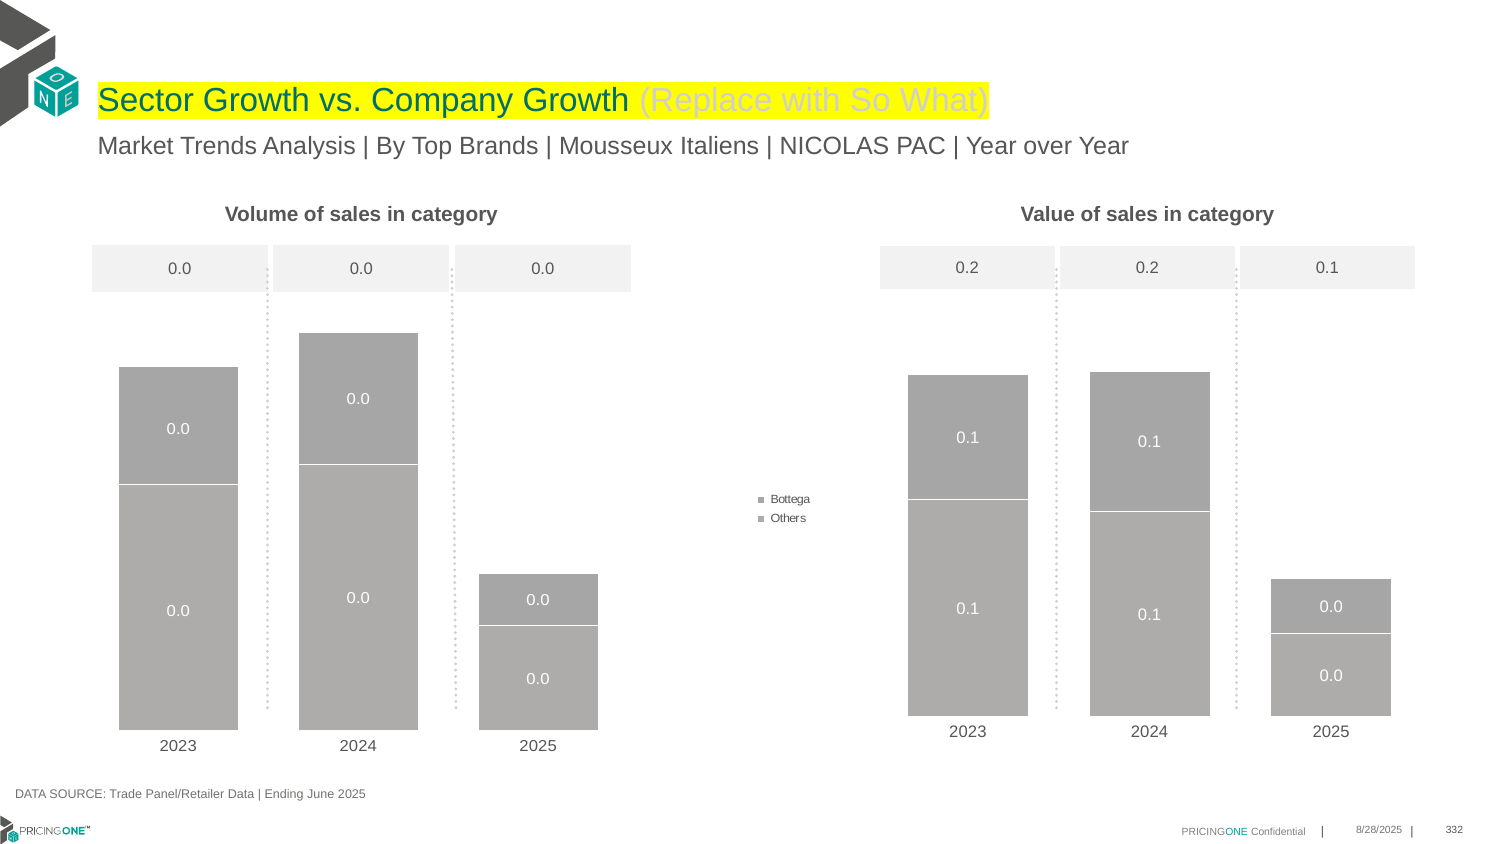

# Sector Growth vs. Company Growth (Replace with So What)
Market Trends Analysis | By Top Brands | Mousseux Italiens | NICOLAS PAC | Year over Year
| Value of sales in category |  |  |
| --- | --- | --- |
| 0.2 | 0.2 | 0.1 |
| Volume of sales in category |  |  |
| --- | --- | --- |
| 0.0 | 0.0 | 0.0 |

### Chart

| Category | Others | Bottega |
|---|---|---|
| 2023 | 0.129102 | 0.074983 |
| 2024 | 0.122328 | 0.083558 |
| 2025 | 0.049418 | 0.032663 |

### Chart

| Category | Others | Bottega |
|---|---|---|
| 2023 | 0.010228 | 0.004893 |
| 2024 | 0.011066 | 0.005443 |
| 2025 | 0.004366 | 0.002147 |
DATA SOURCE: Trade Panel/Retailer Data | Ending June 2025

8/28/2025
332